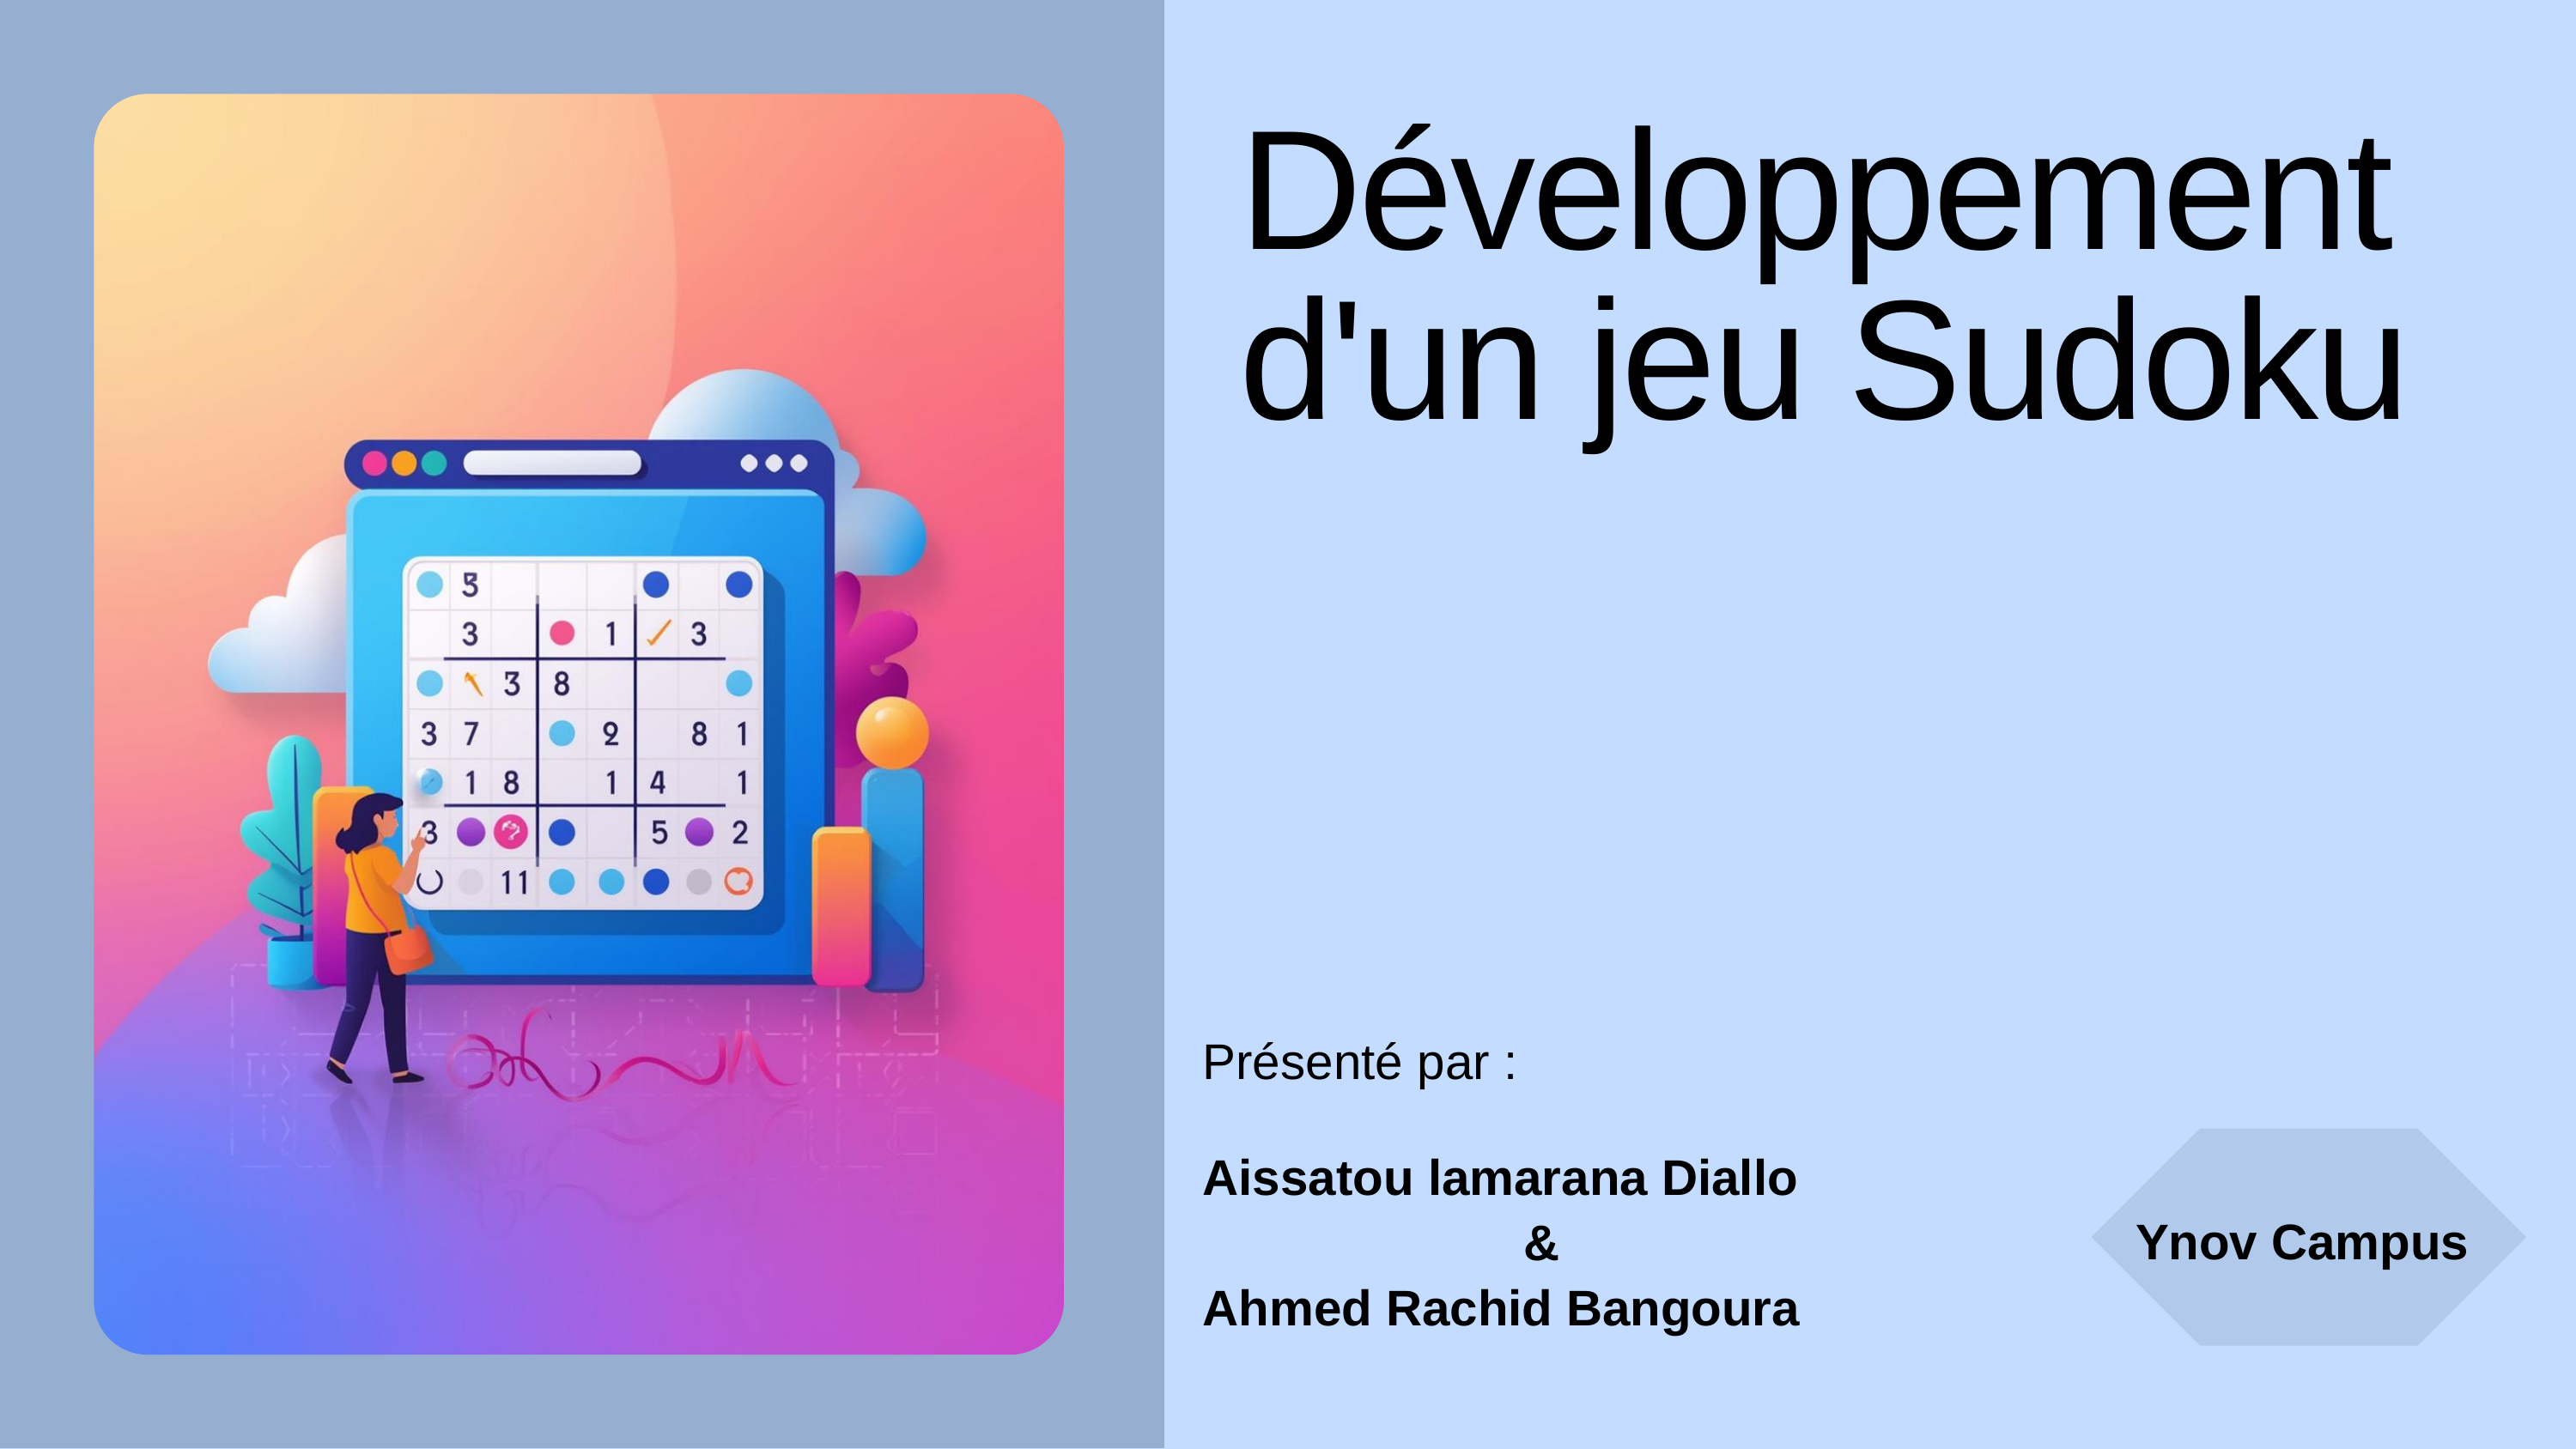

Développement d'un jeu Sudoku

Présenté par :

Aissatou lamarana Diallo
                       &
Ahmed Rachid Bangoura
Ynov Campus